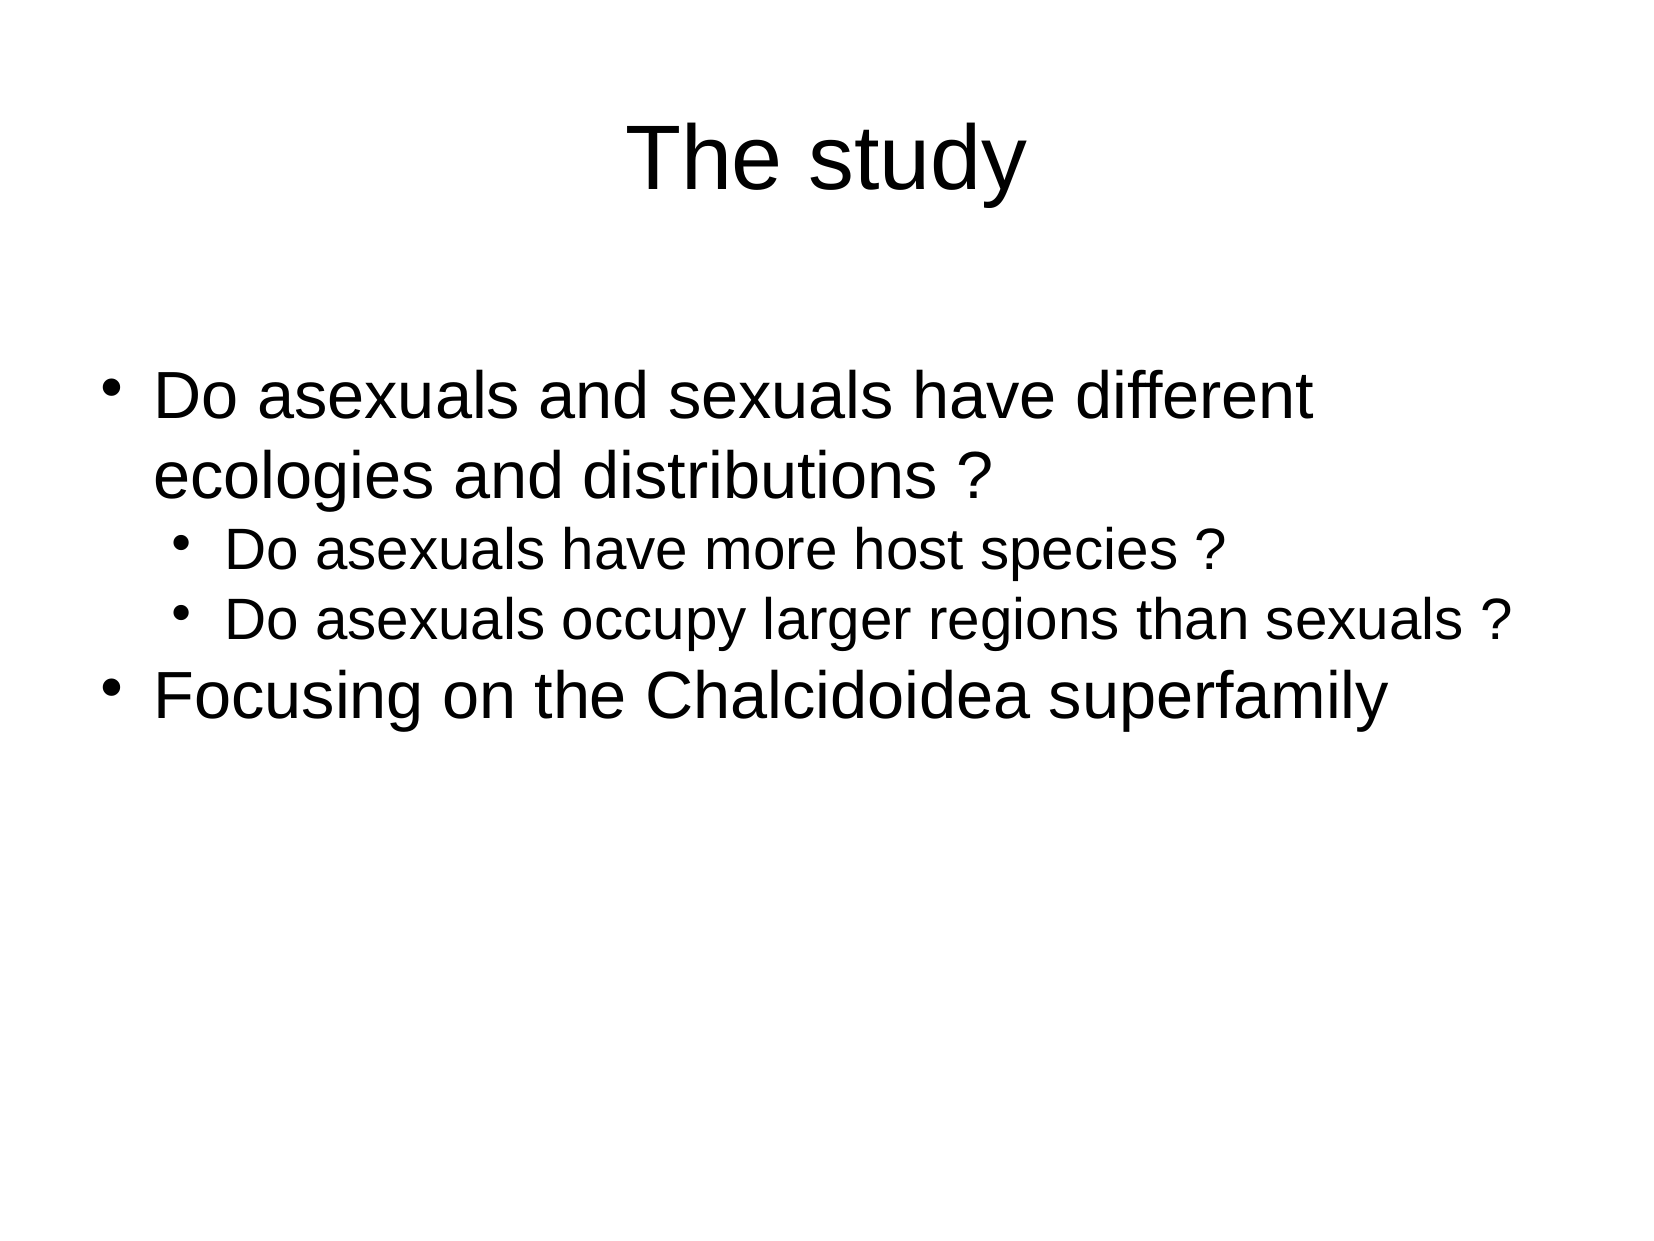

The study
Do asexuals and sexuals have different ecologies and distributions ?
Do asexuals have more host species ?
Do asexuals occupy larger regions than sexuals ?
Focusing on the Chalcidoidea superfamily